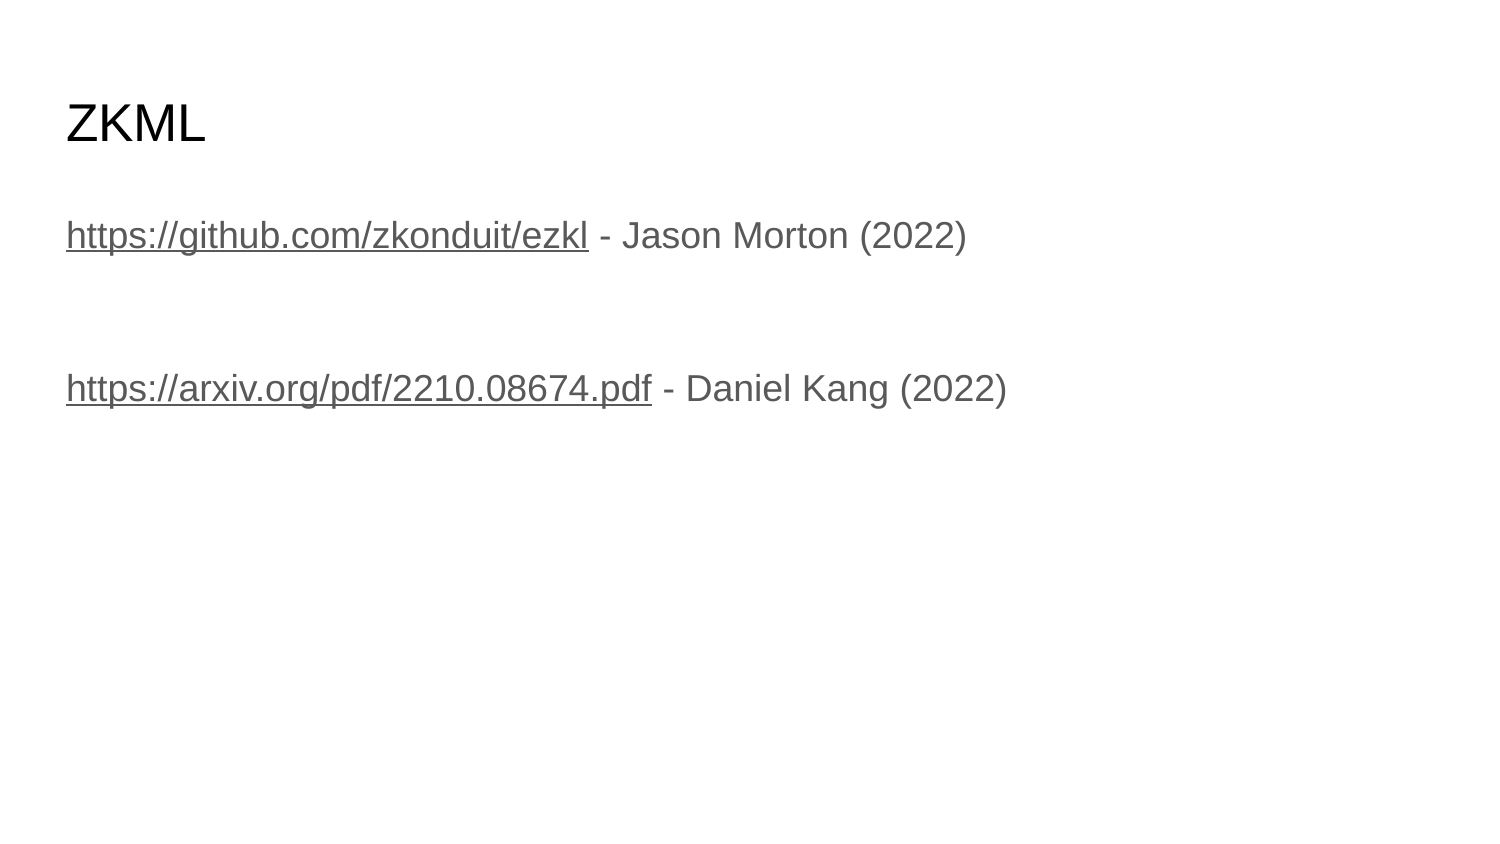

# ZKML
https://github.com/zkonduit/ezkl - Jason Morton (2022)

https://arxiv.org/pdf/2210.08674.pdf - Daniel Kang (2022)